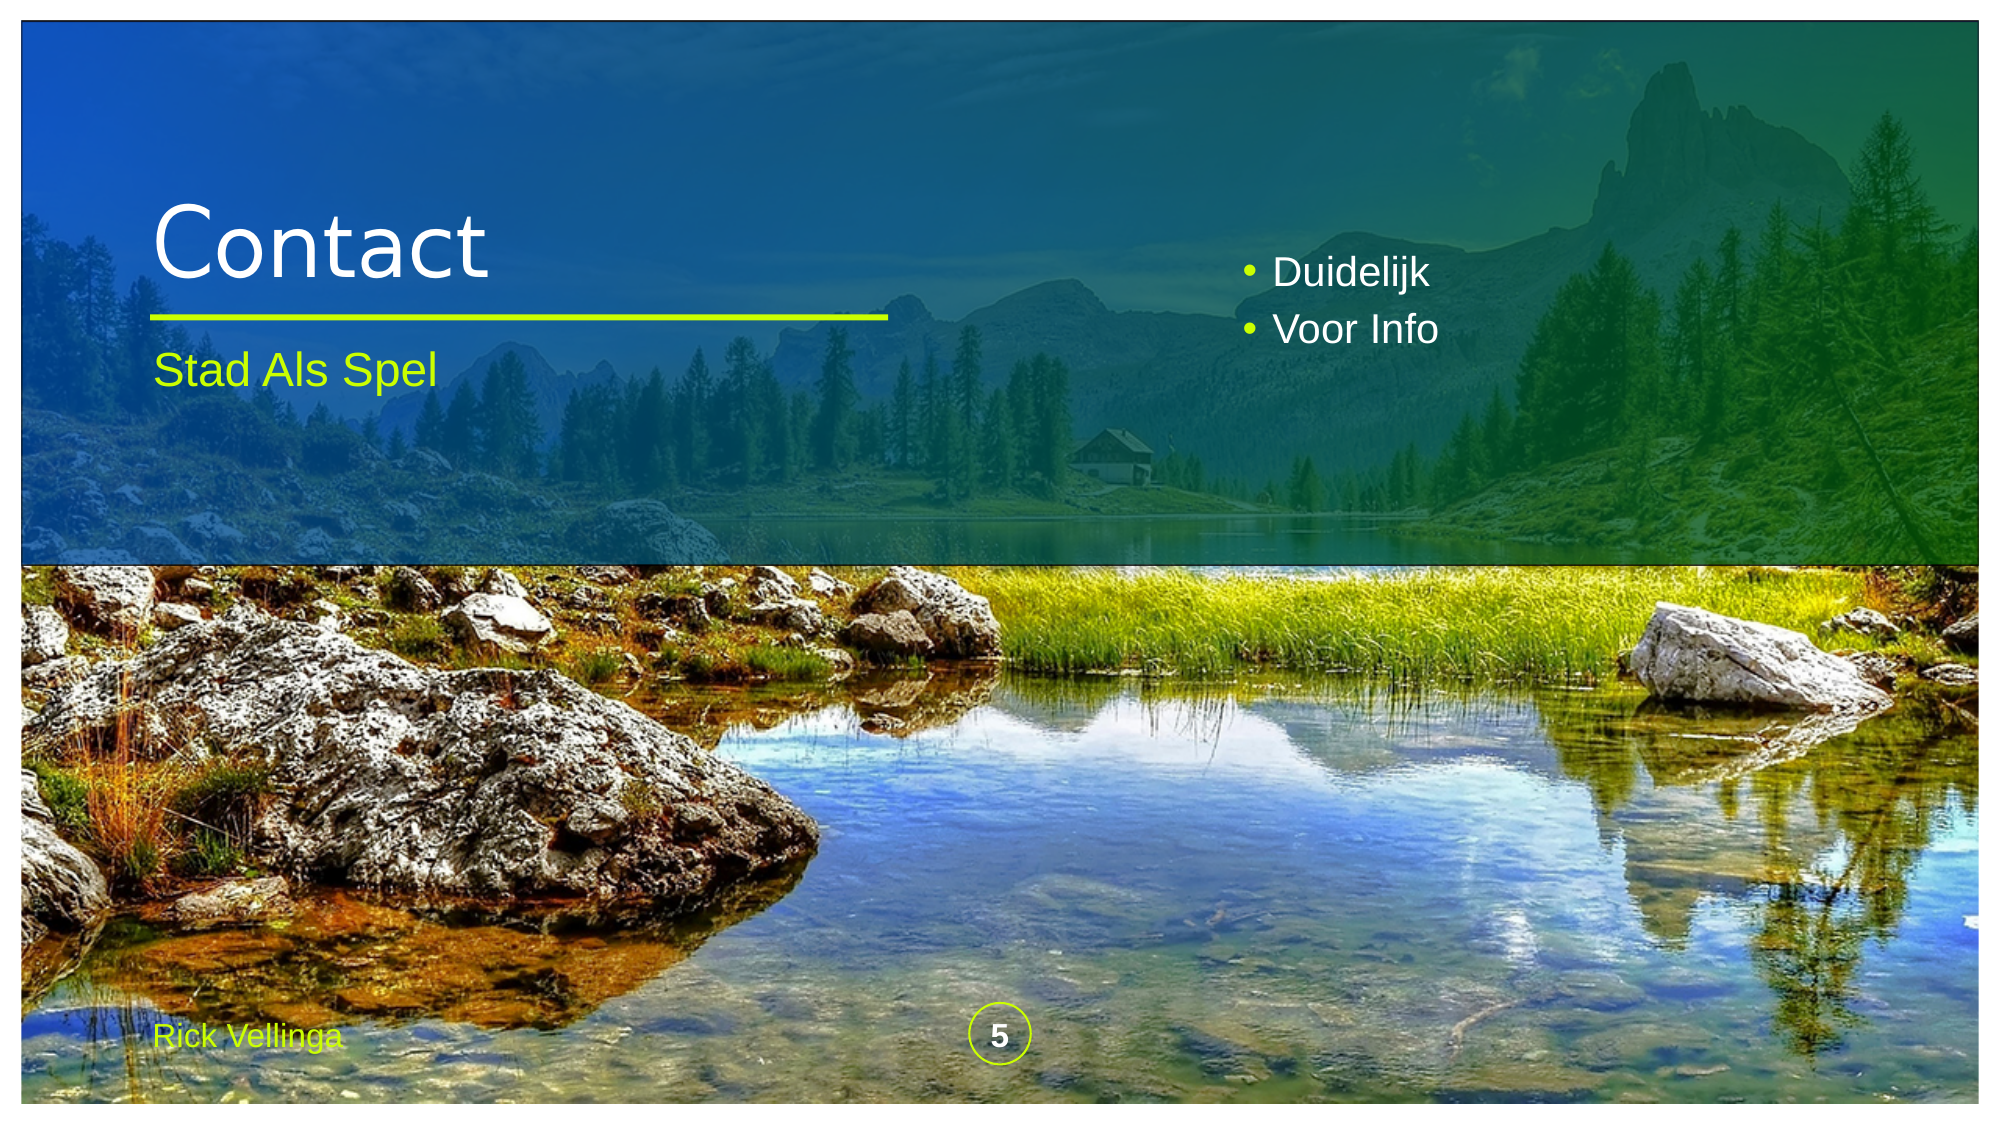

# Contact
Duidelijk
Voor Info
Stad Als Spel

Rick Vellinga
5